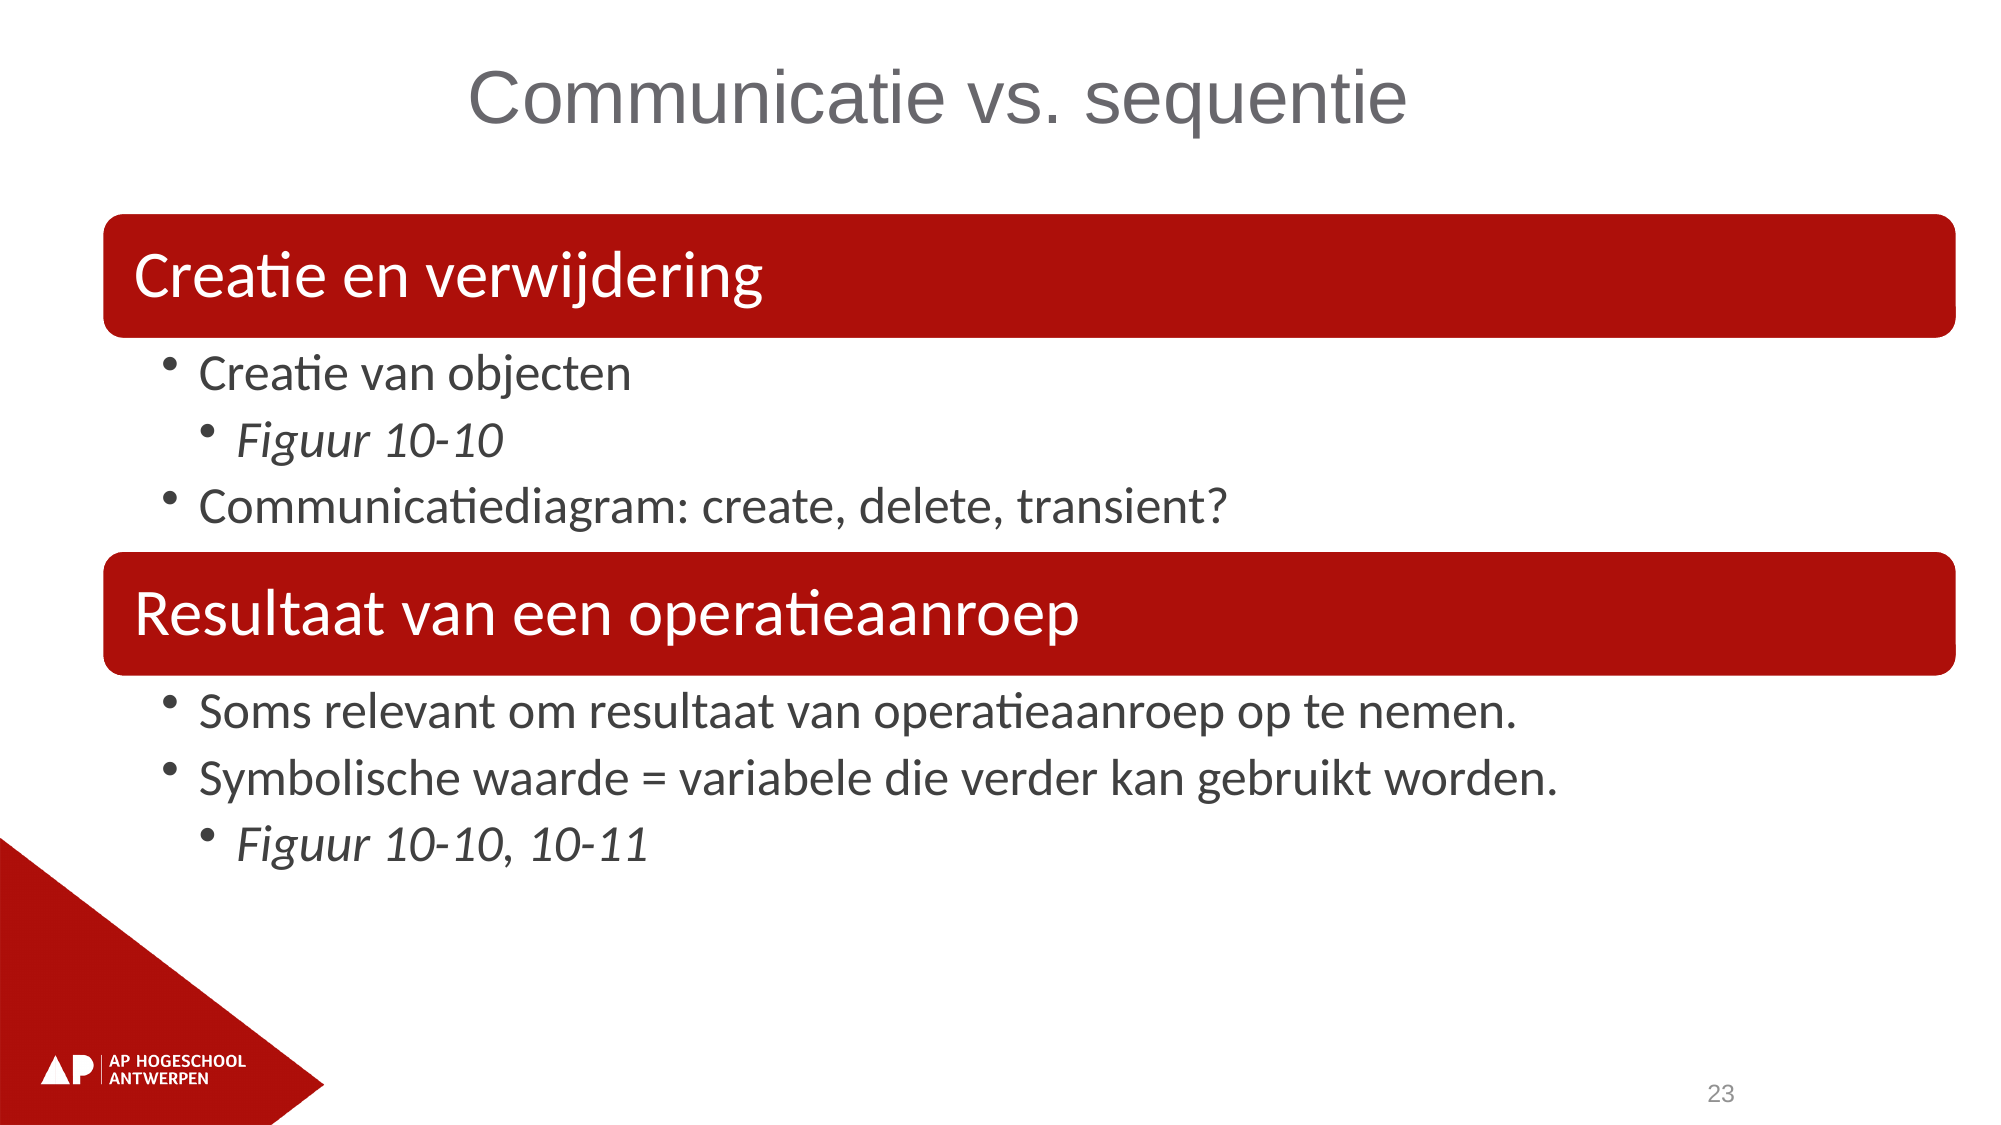

Communicatie vs. sequentie
Creatie en verwijdering
Creatie van objecten
Figuur 10-10
Communicatiediagram: create, delete, transient?
Resultaat van een operatieaanroep
Soms relevant om resultaat van operatieaanroep op te nemen.
Symbolische waarde = variabele die verder kan gebruikt worden.
Figuur 10-10, 10-11

23